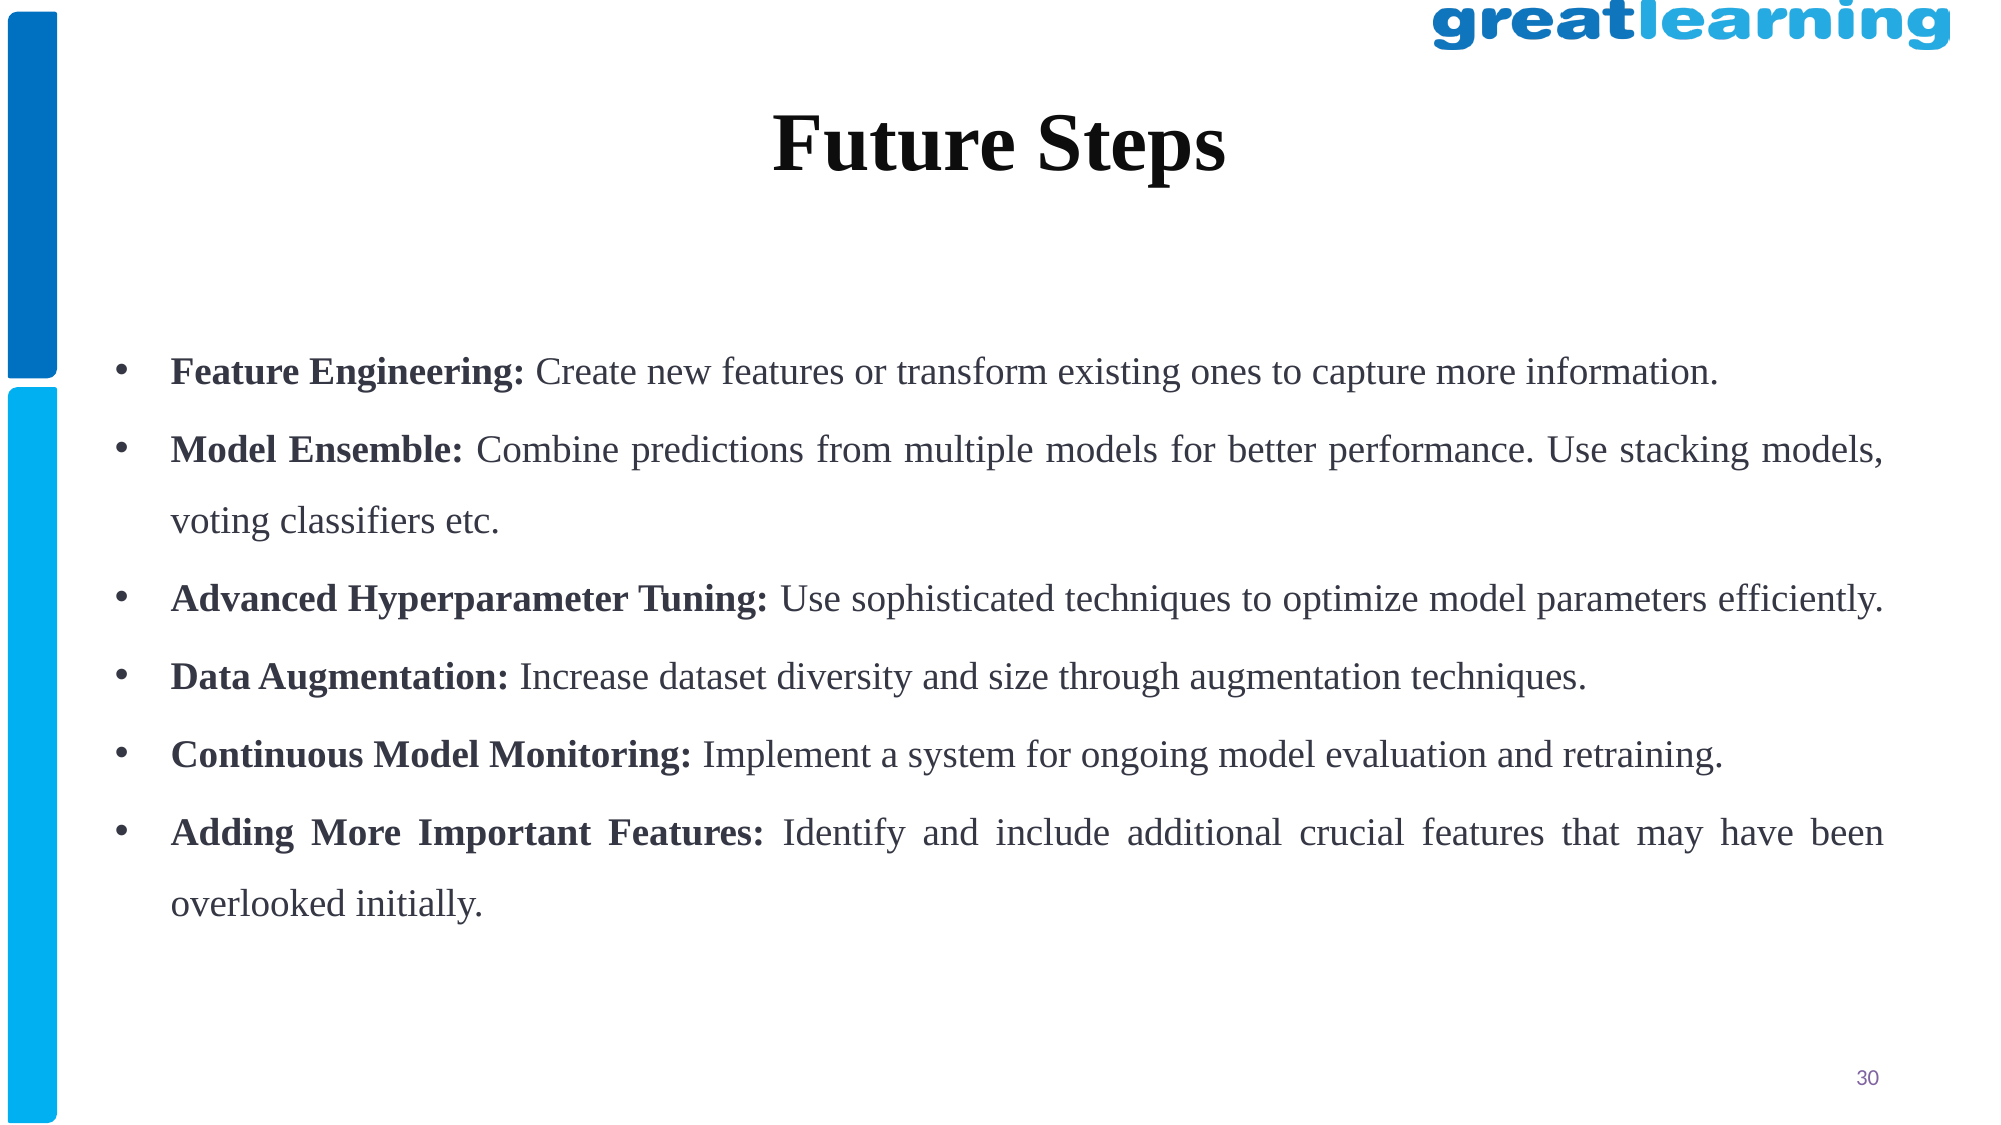

# Future Steps

Feature Engineering: Create new features or transform existing ones to capture more information.
Model Ensemble: Combine predictions from multiple models for better performance. Use stacking models, voting classifiers etc.
Advanced Hyperparameter Tuning: Use sophisticated techniques to optimize model parameters efficiently.
Data Augmentation: Increase dataset diversity and size through augmentation techniques.
Continuous Model Monitoring: Implement a system for ongoing model evaluation and retraining.
Adding More Important Features: Identify and include additional crucial features that may have been overlooked initially.